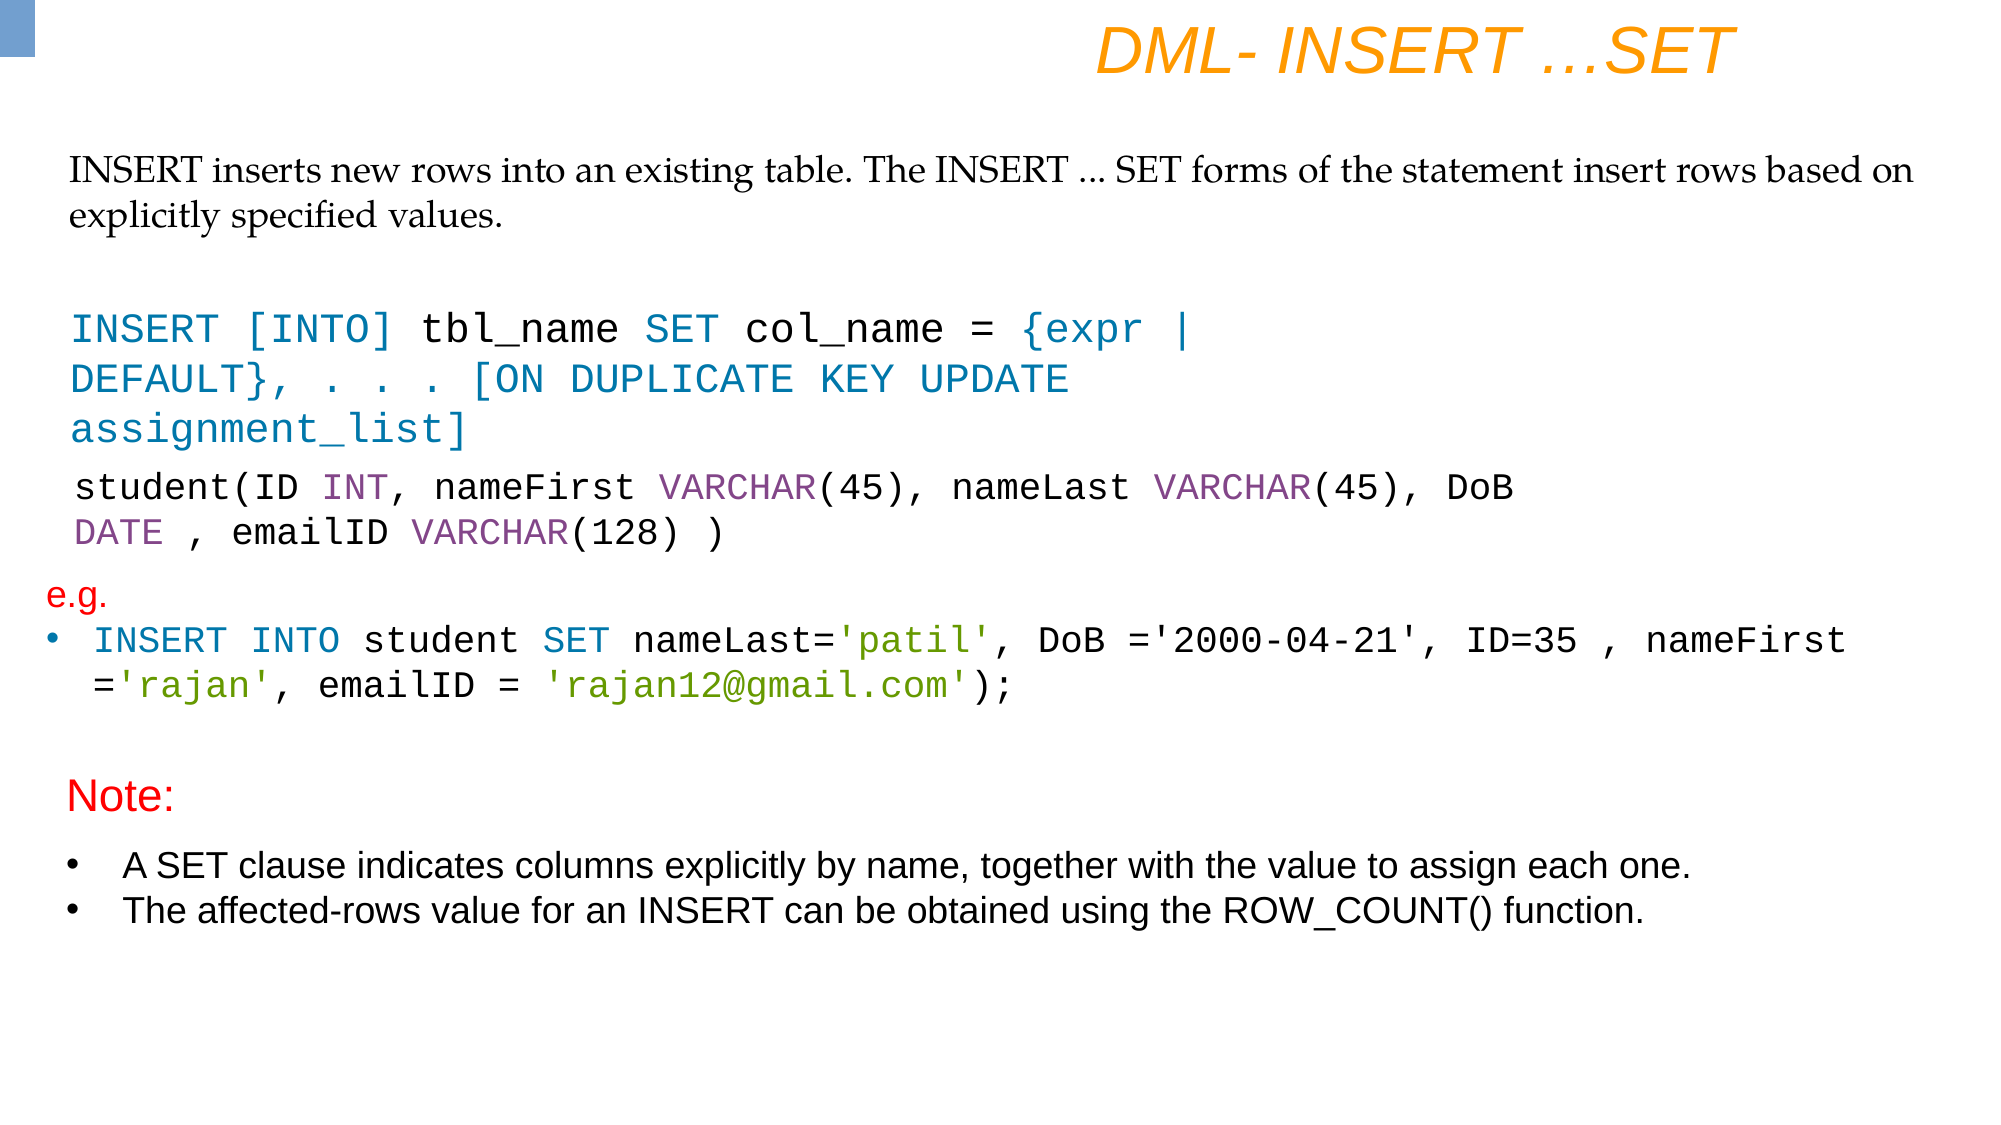

DML- INSERT …SET
INSERT inserts new rows into an existing table. The INSERT ... SET forms of the statement insert rows based on explicitly specified values.
INSERT [INTO] tbl_name SET col_name = {expr | DEFAULT}, . . . [ON DUPLICATE KEY UPDATE assignment_list]
student(ID INT, nameFirst VARCHAR(45), nameLast VARCHAR(45), DoB DATE , emailID VARCHAR(128) )
e.g.
INSERT INTO student SET nameLast='patil', DoB ='2000-04-21', ID=35 , nameFirst ='rajan', emailID = 'rajan12@gmail.com');
Note:

A SET clause indicates columns explicitly by name, together with the value to assign each one.
The affected-rows value for an INSERT can be obtained using the ROW_COUNT() function.